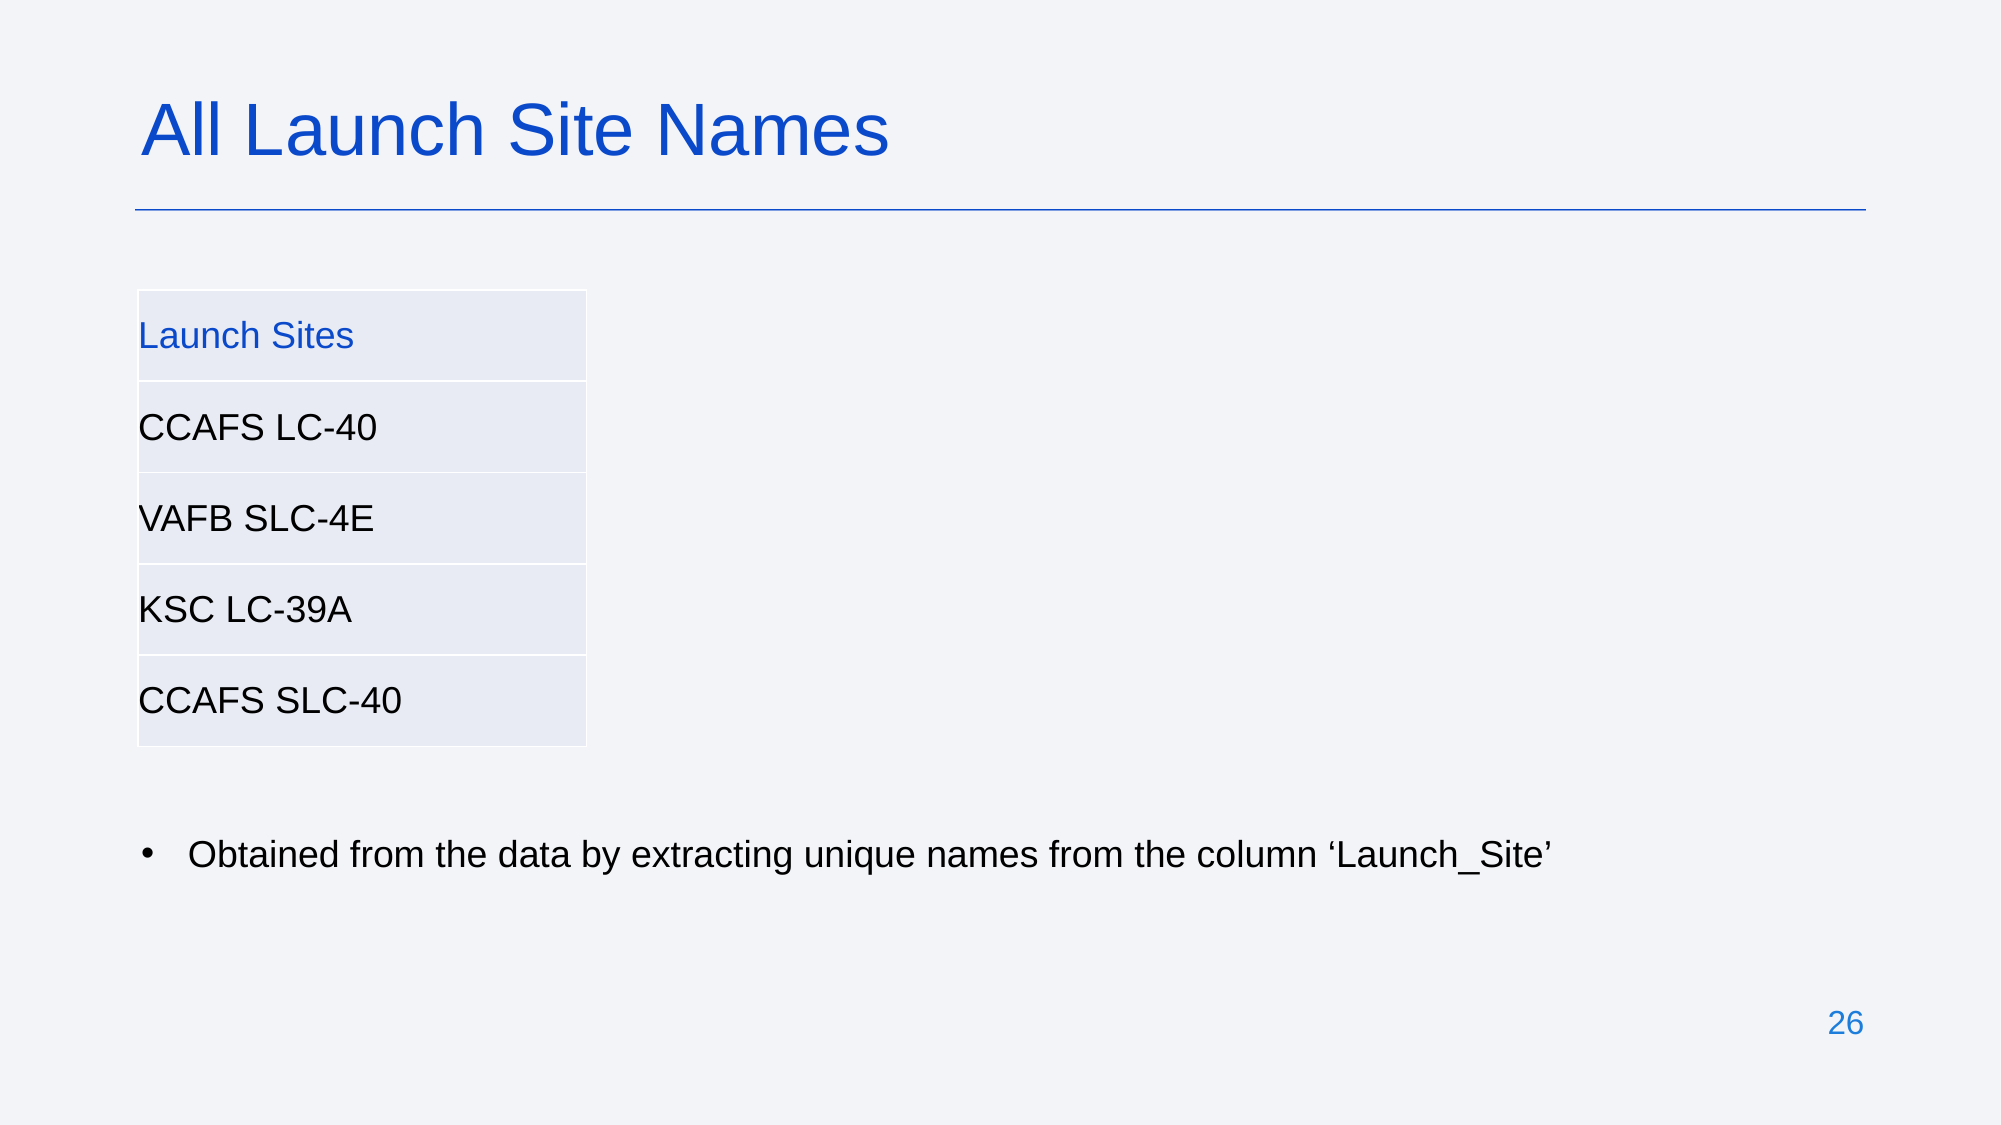

All Launch Site Names
| Launch Sites |
| --- |
| CCAFS LC-40 |
| VAFB SLC-4E |
| KSC LC-39A |
| CCAFS SLC-40 |
Obtained from the data by extracting unique names from the column ‘Launch_Site’
26